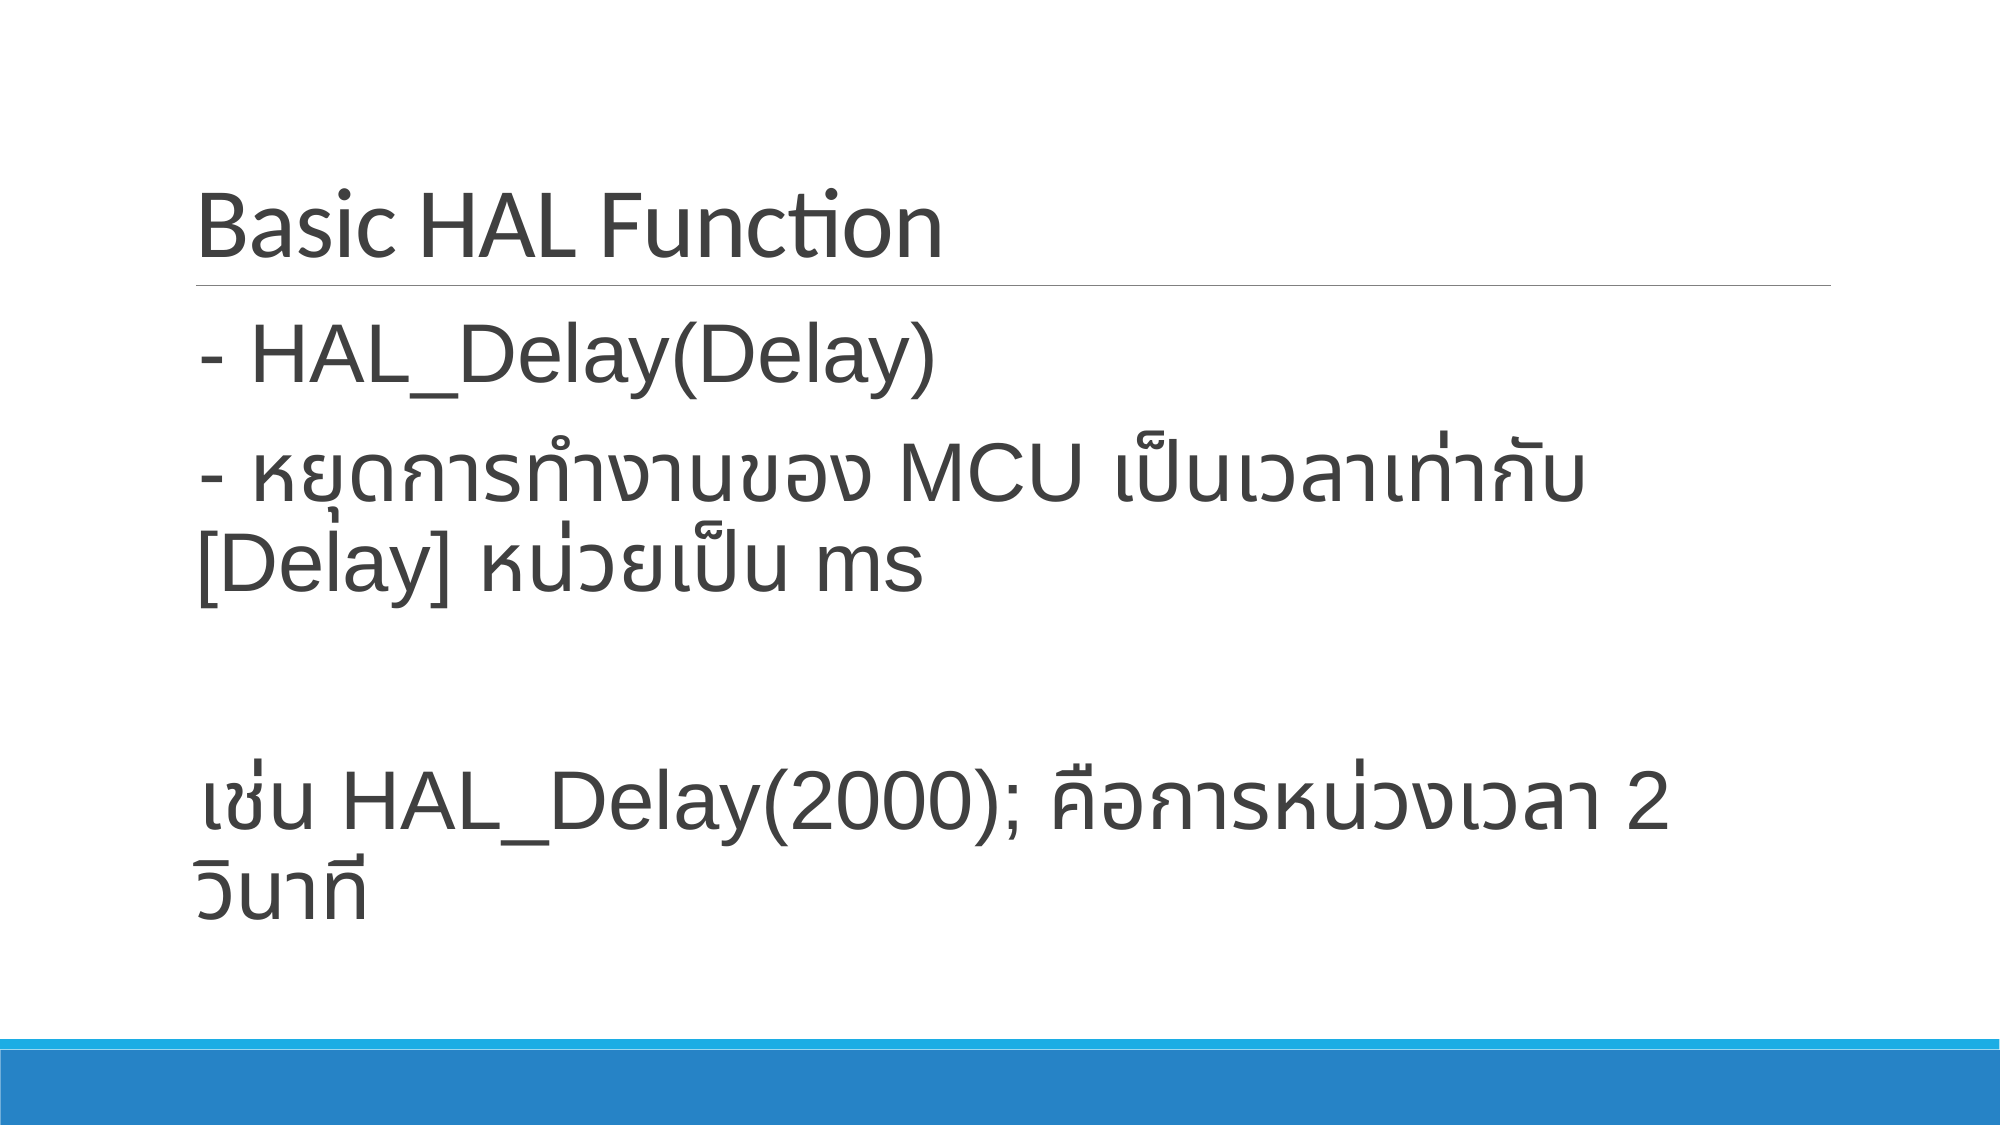

# Basic HAL Function
- HAL_Delay(Delay)
- หยุดการทำงานของ MCU เป็นเวลาเท่ากับ [Delay] หน่วยเป็น ms

เช่น HAL_Delay(2000); คือการหน่วงเวลา 2 วินาที